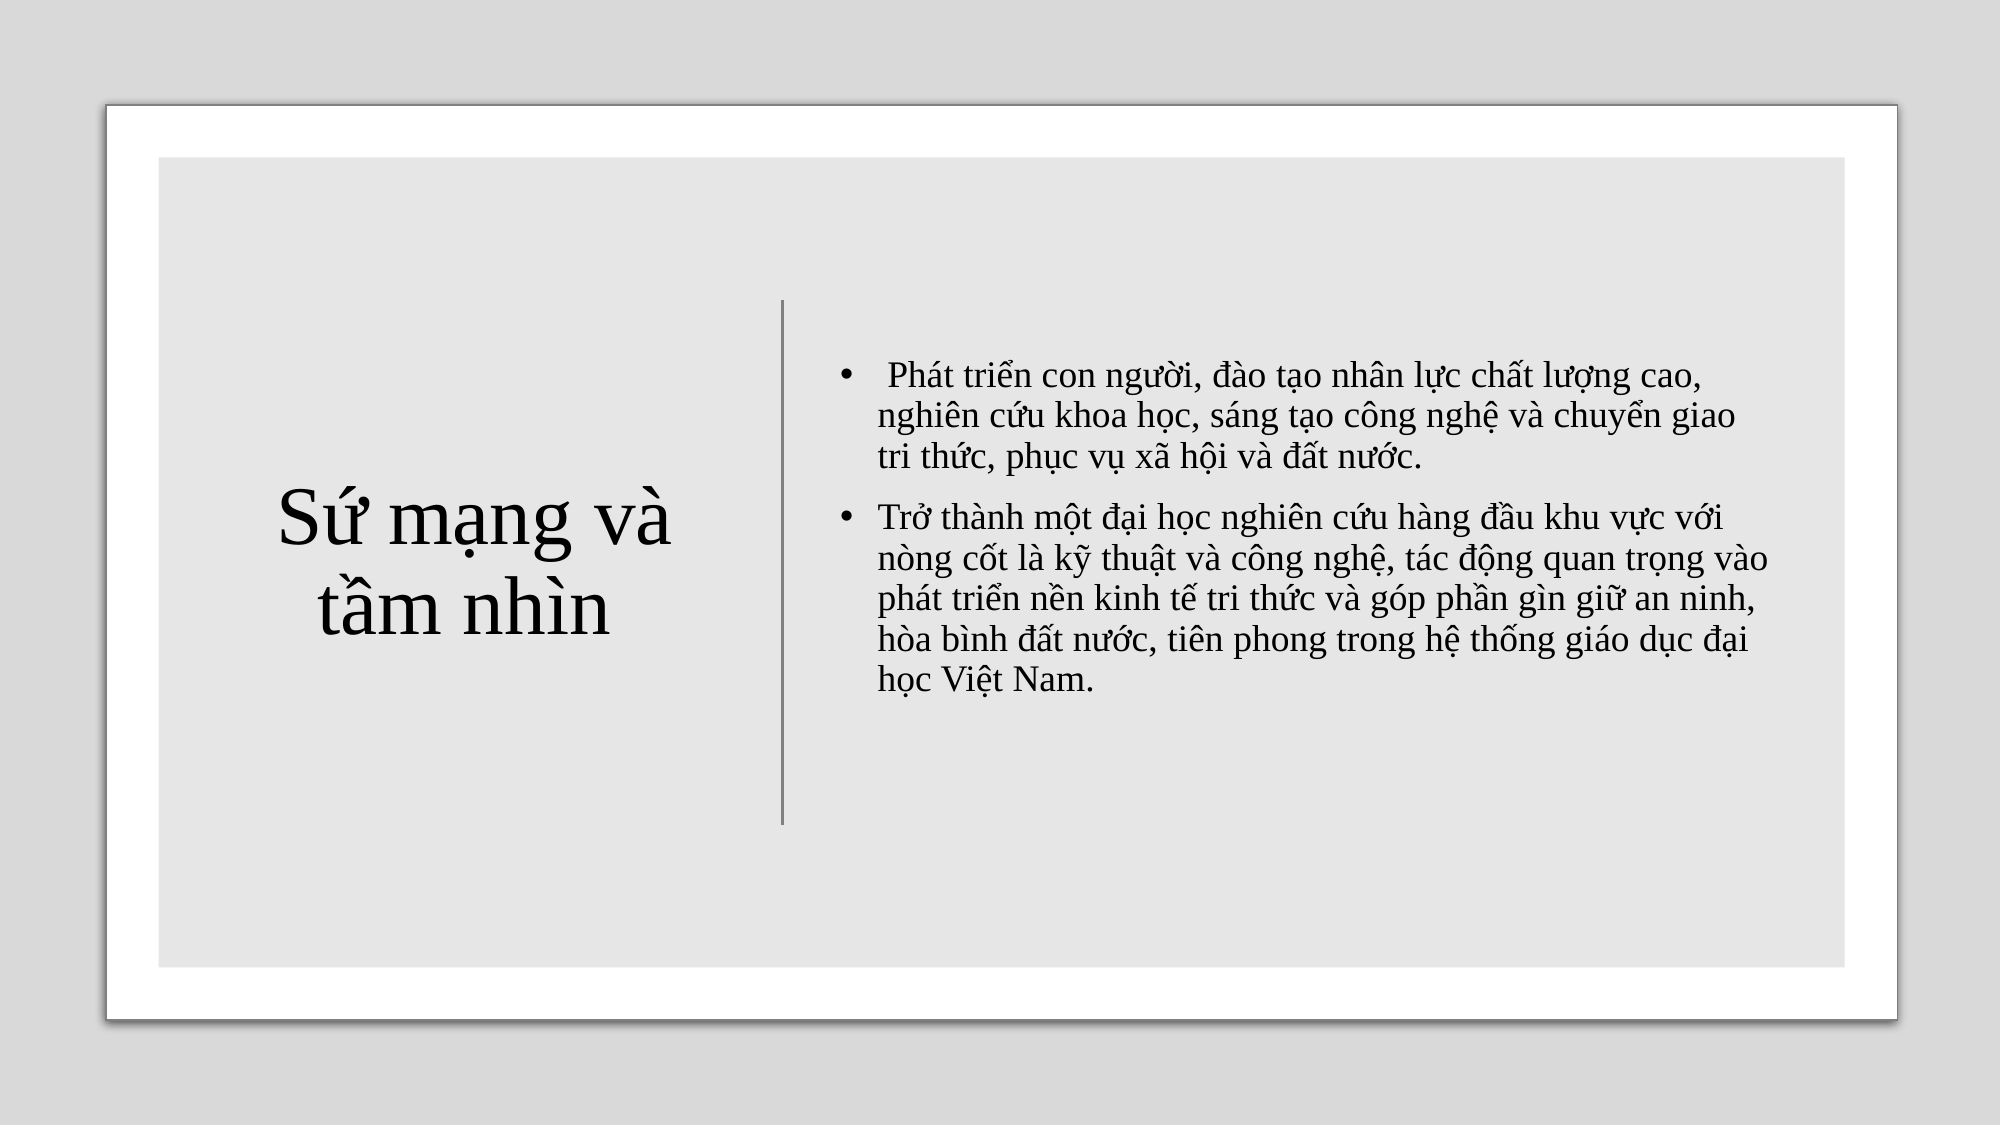

# Sứ mạng và tầm nhìn
 Phát triển con người, đào tạo nhân lực chất lượng cao, nghiên cứu khoa học, sáng tạo công nghệ và chuyển giao tri thức, phục vụ xã hội và đất nước.
Trở thành một đại học nghiên cứu hàng đầu khu vực với nòng cốt là kỹ thuật và công nghệ, tác động quan trọng vào phát triển nền kinh tế tri thức và góp phần gìn giữ an ninh, hòa bình đất nước, tiên phong trong hệ thống giáo dục đại học Việt Nam.